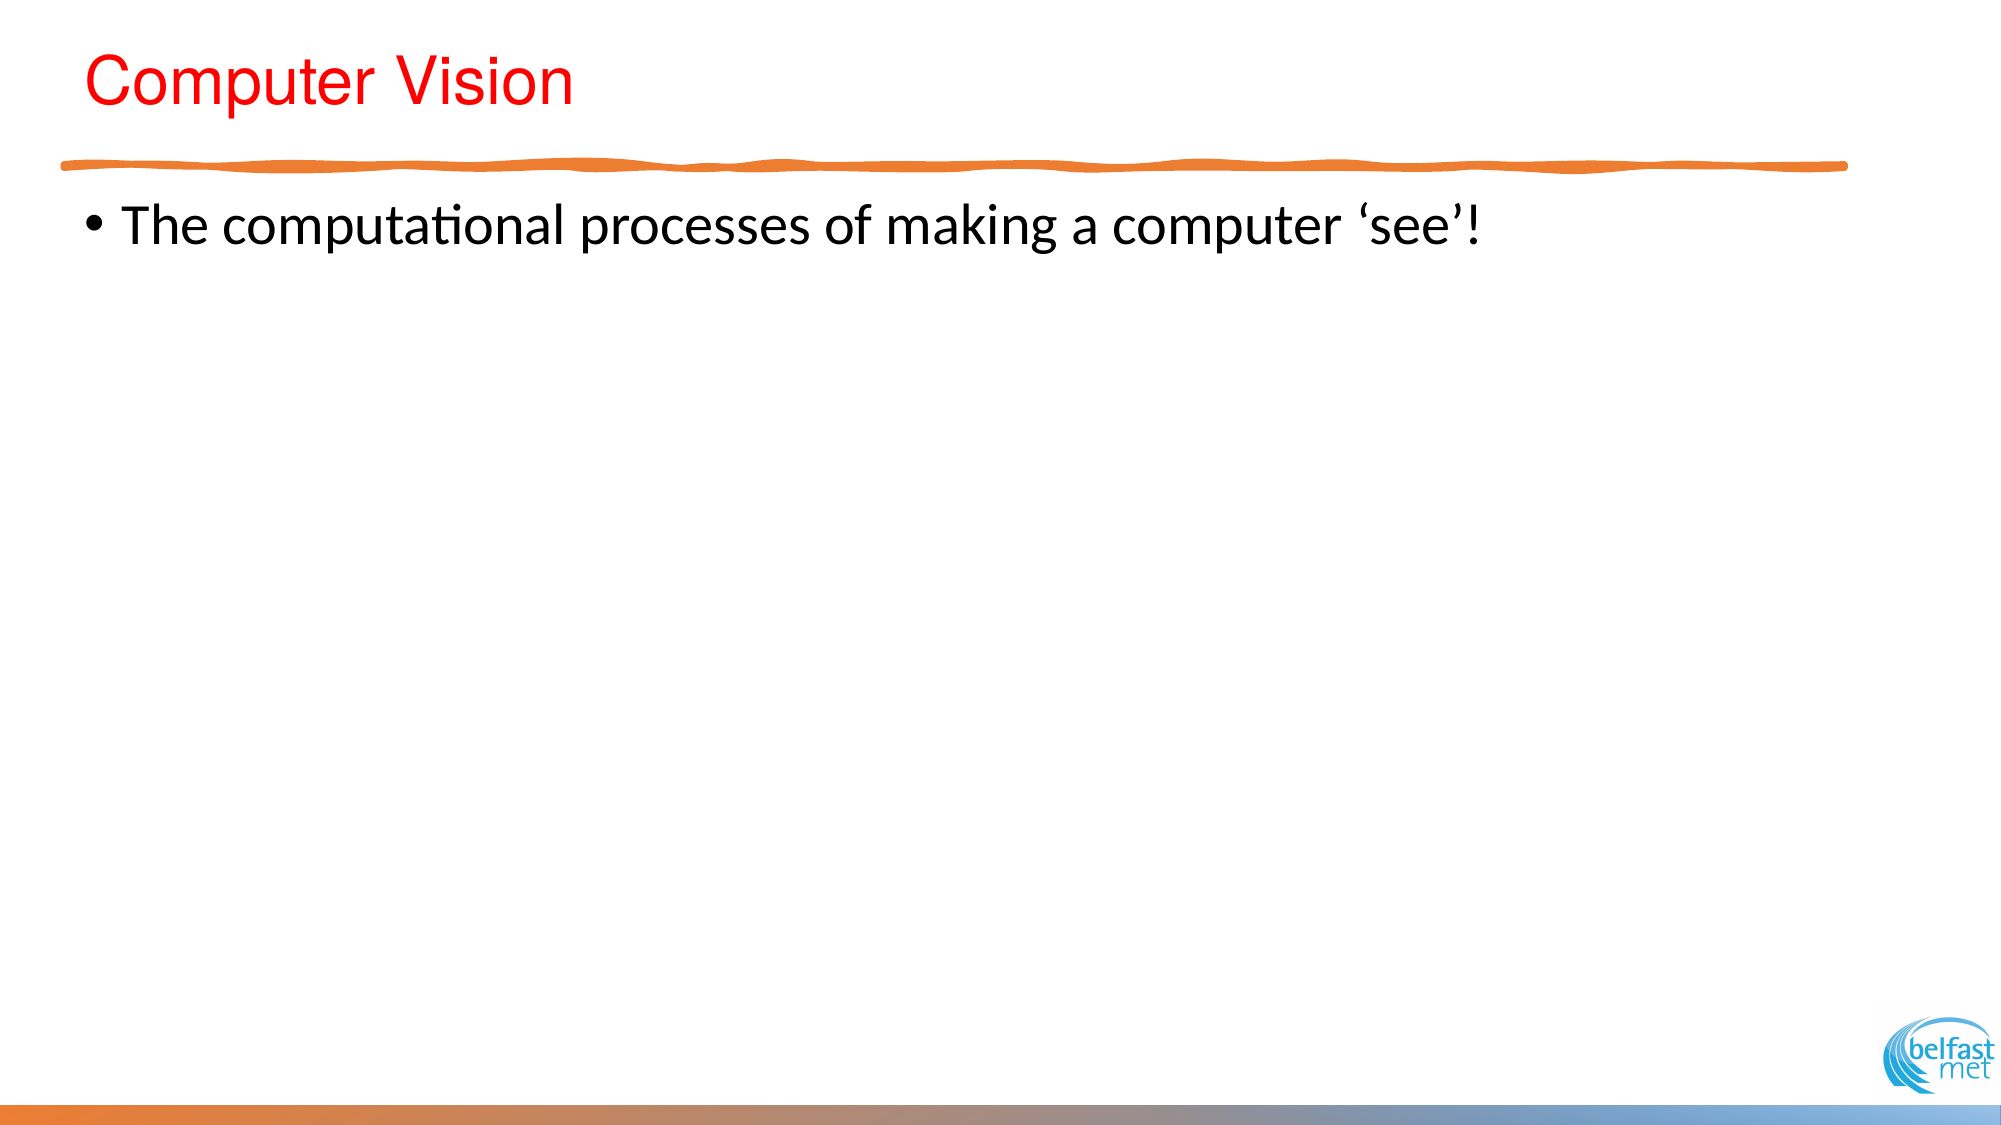

# Computer Vision
The computational processes of making a computer ‘see’!